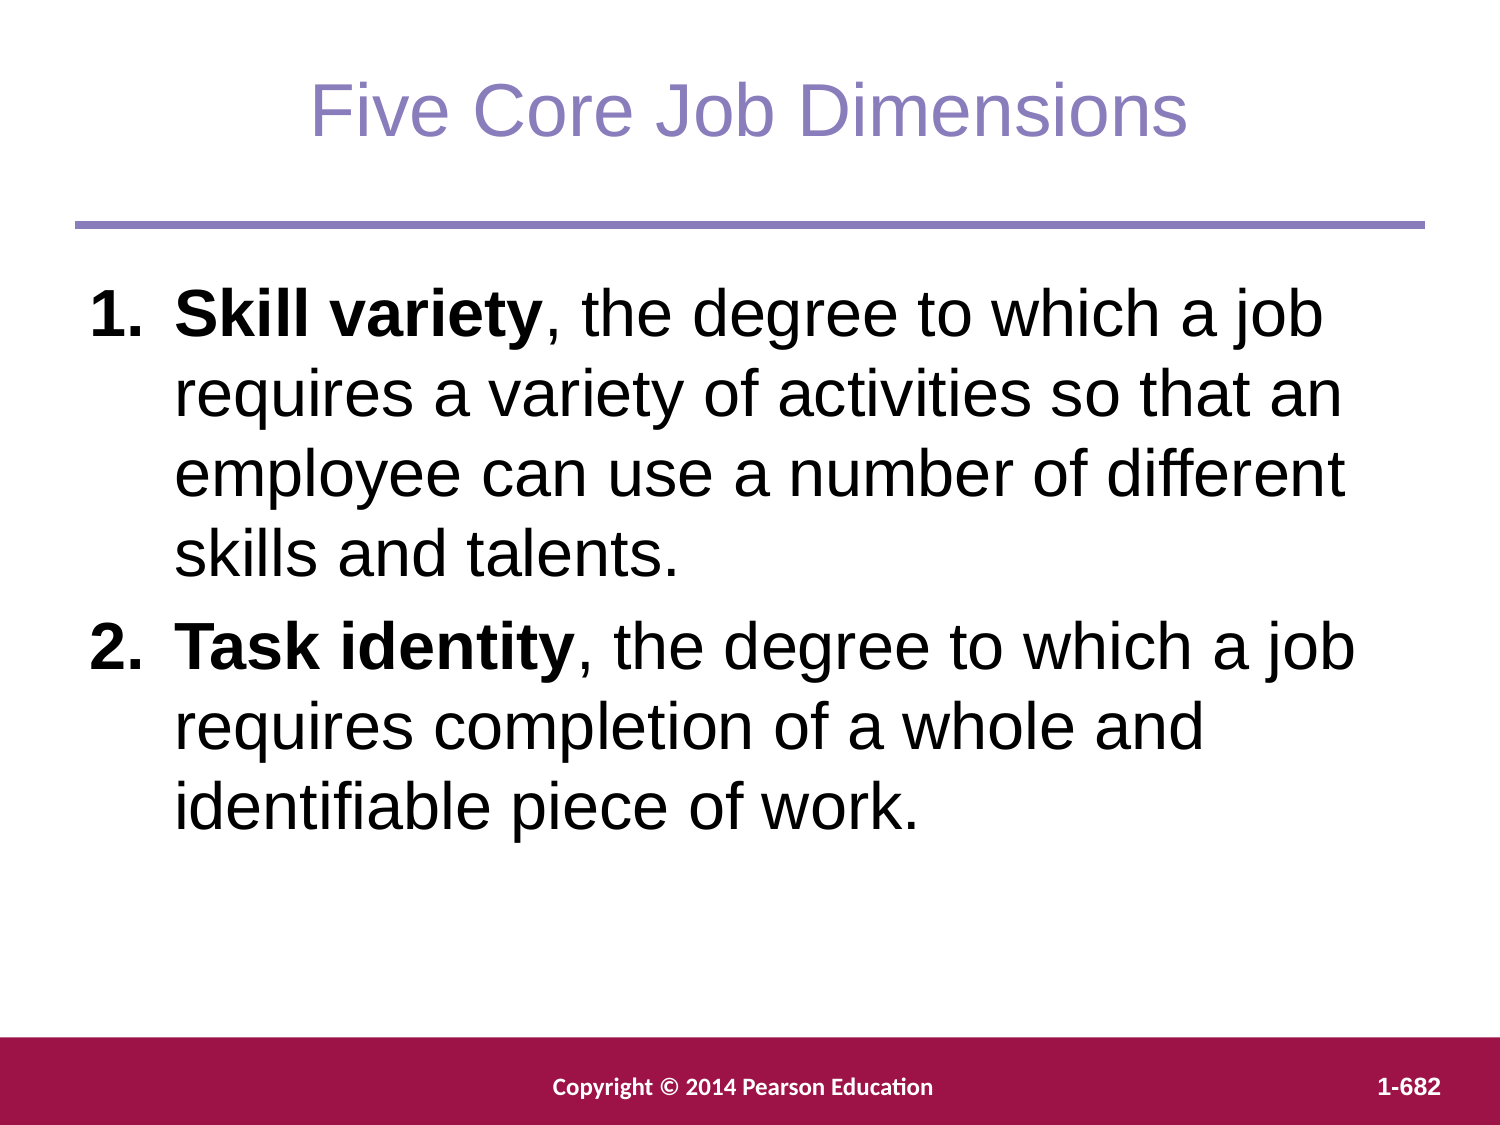

Five Core Job Dimensions
Skill variety, the degree to which a job requires a variety of activities so that an employee can use a number of different skills and talents.
Task identity, the degree to which a job requires completion of a whole and identifiable piece of work.